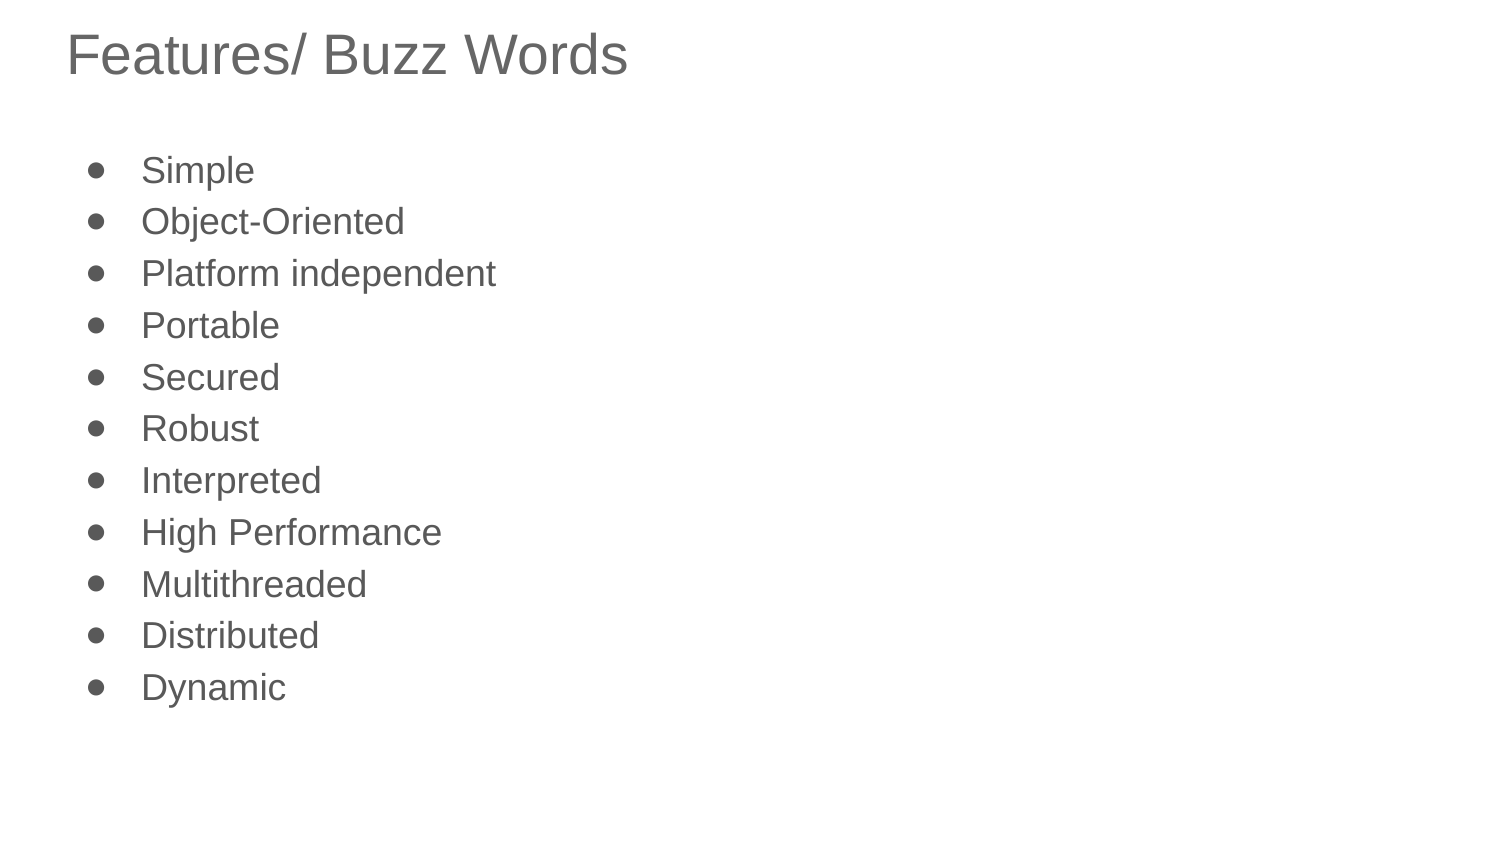

# Features/ Buzz Words
Simple
Object-Oriented
Platform independent
Portable
Secured
Robust
Interpreted
High Performance
Multithreaded
Distributed
Dynamic